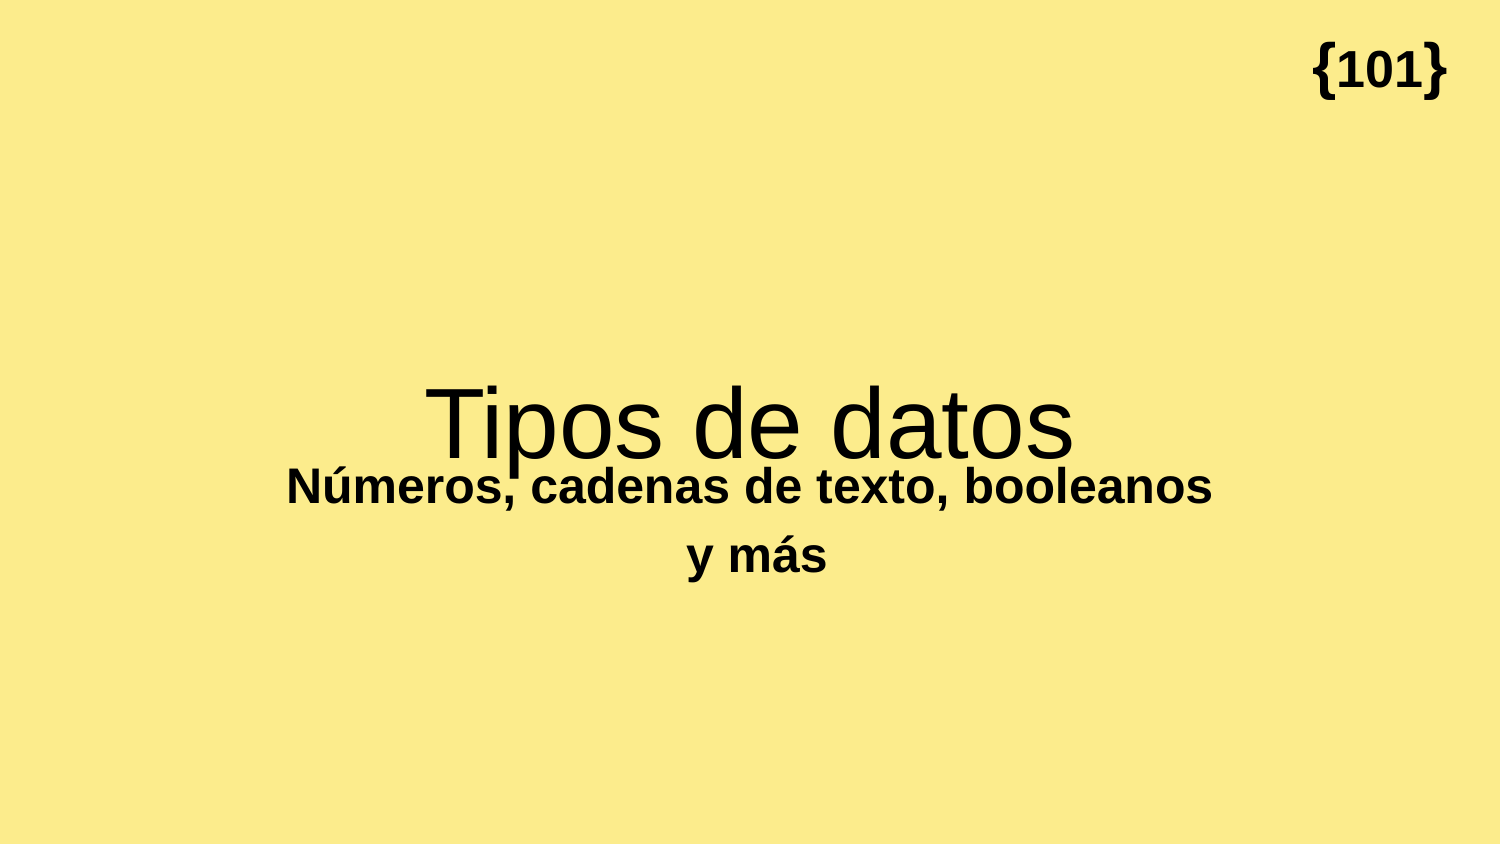

# {101}
Tipos de datos
Números, cadenas de texto, booleanos
 y más